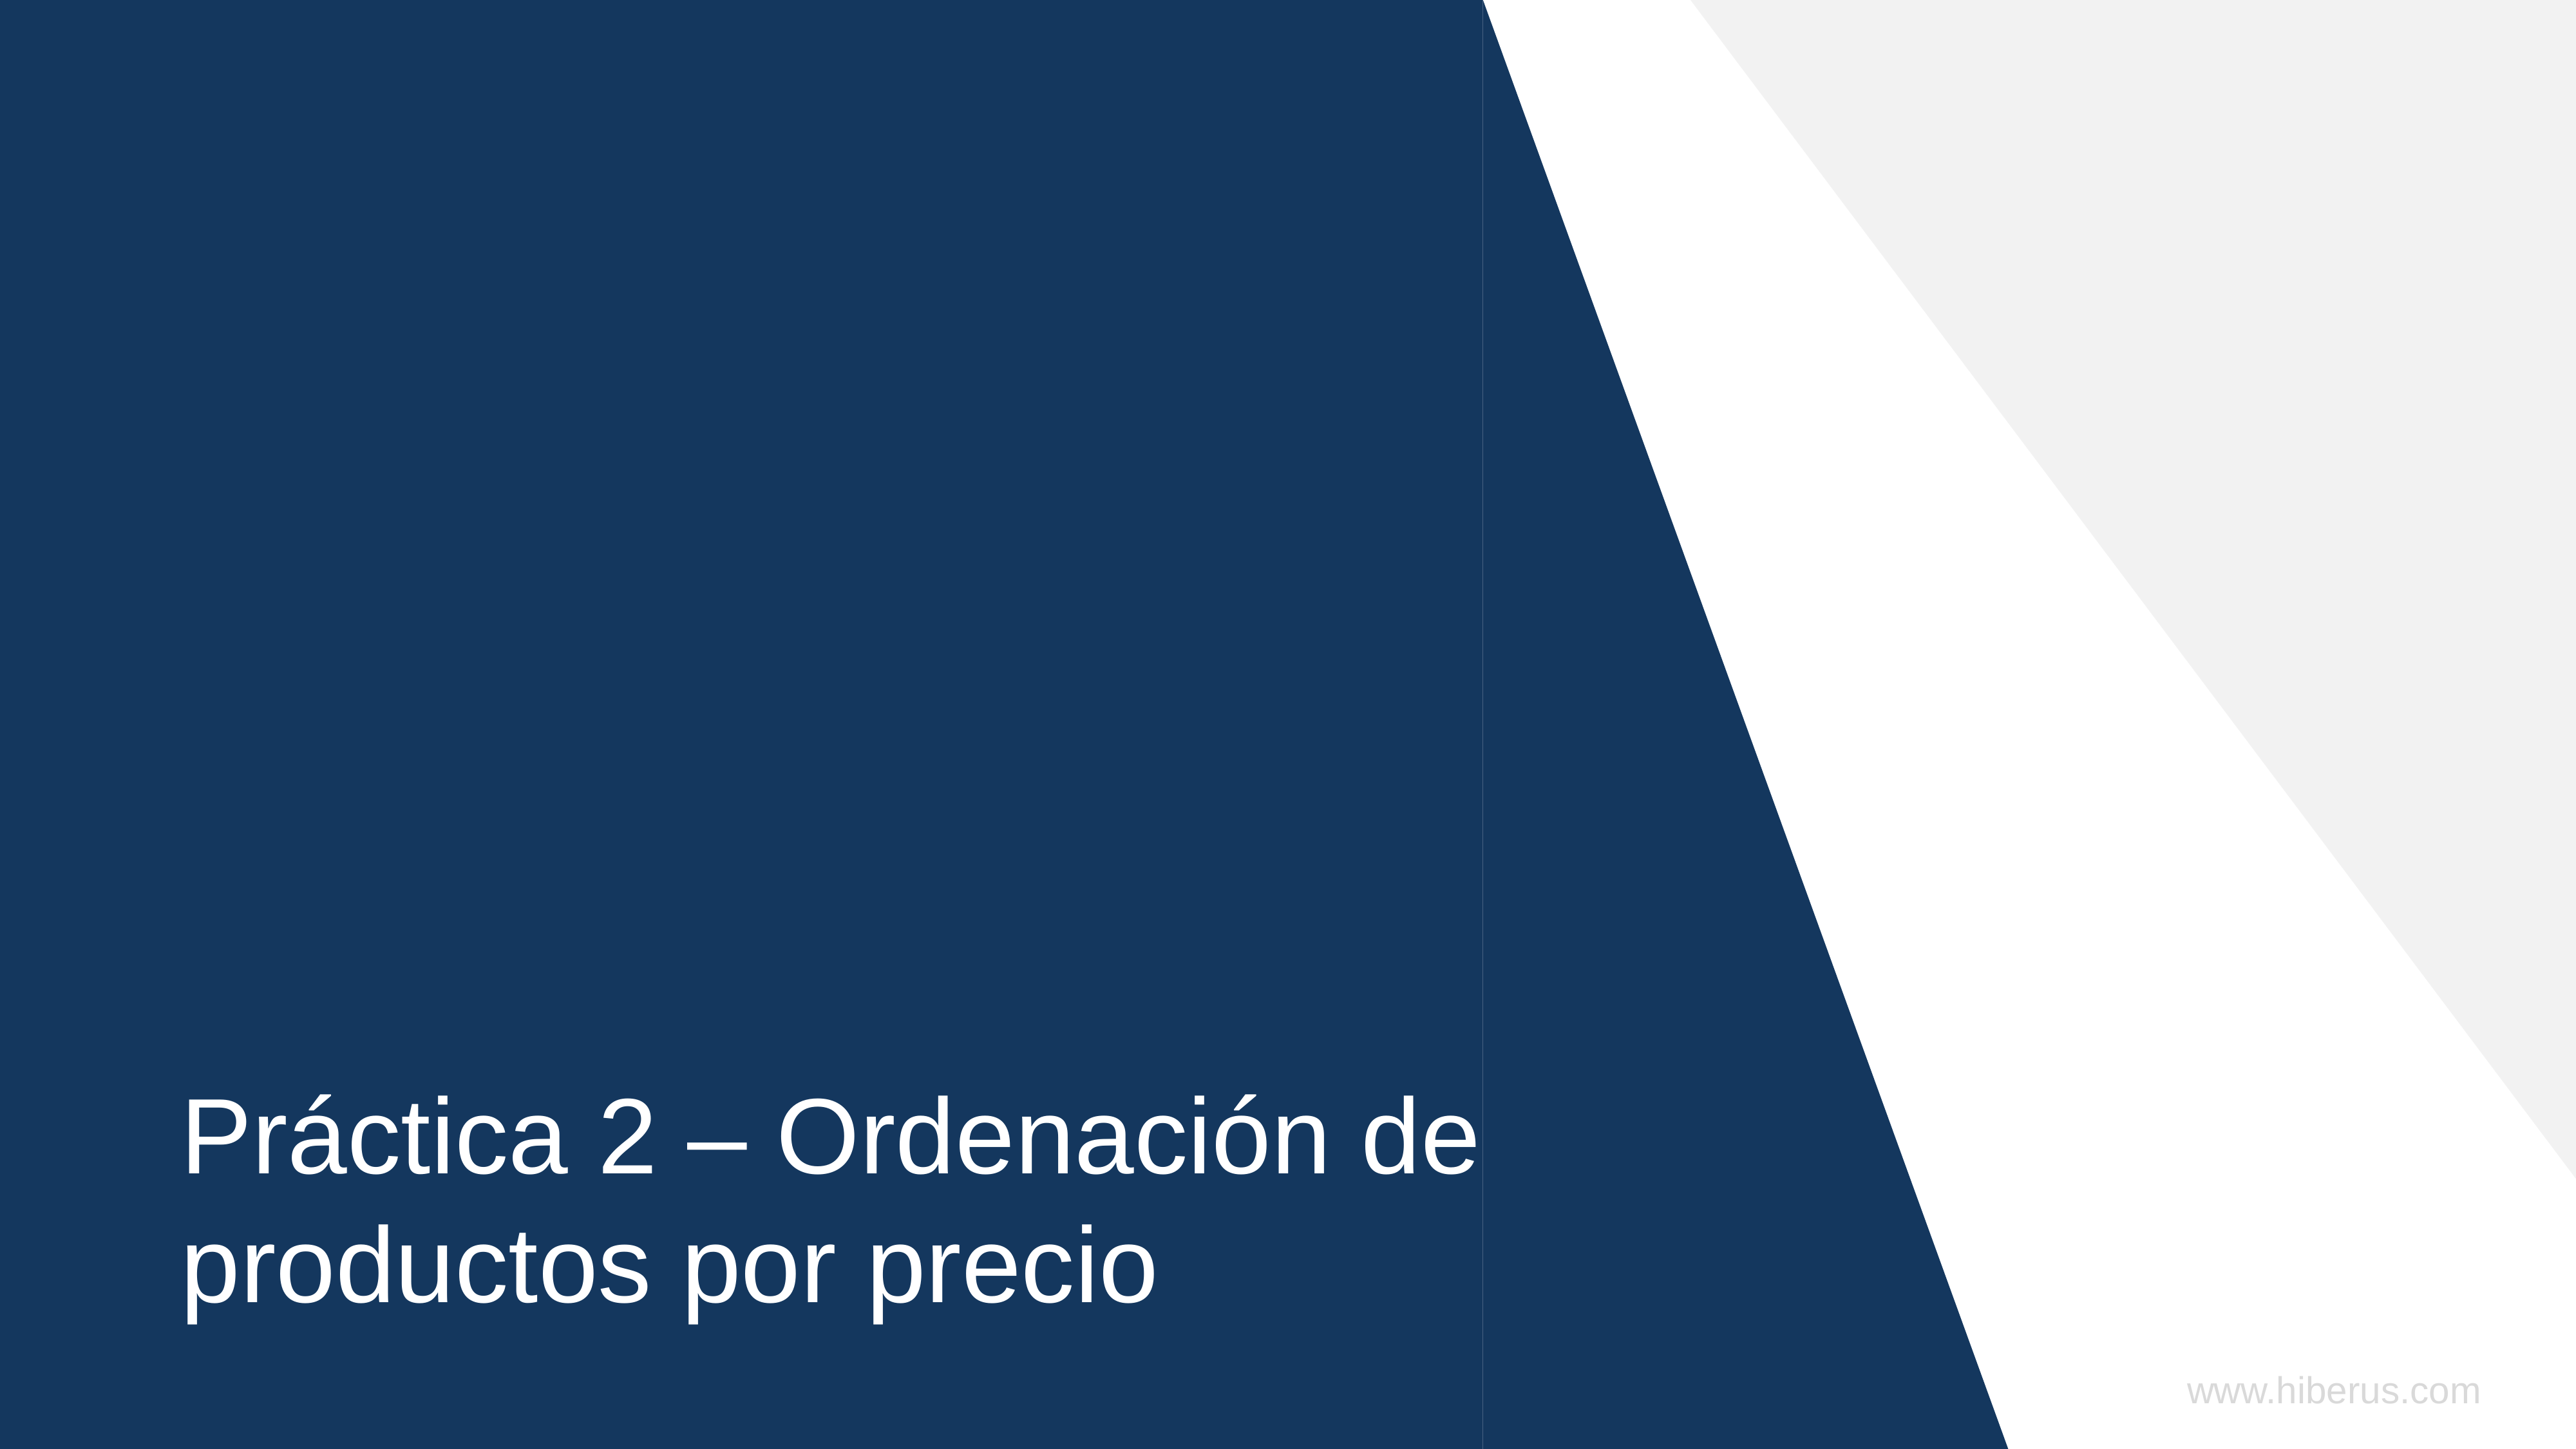

Práctica 2 – Ordenación de productos por precio